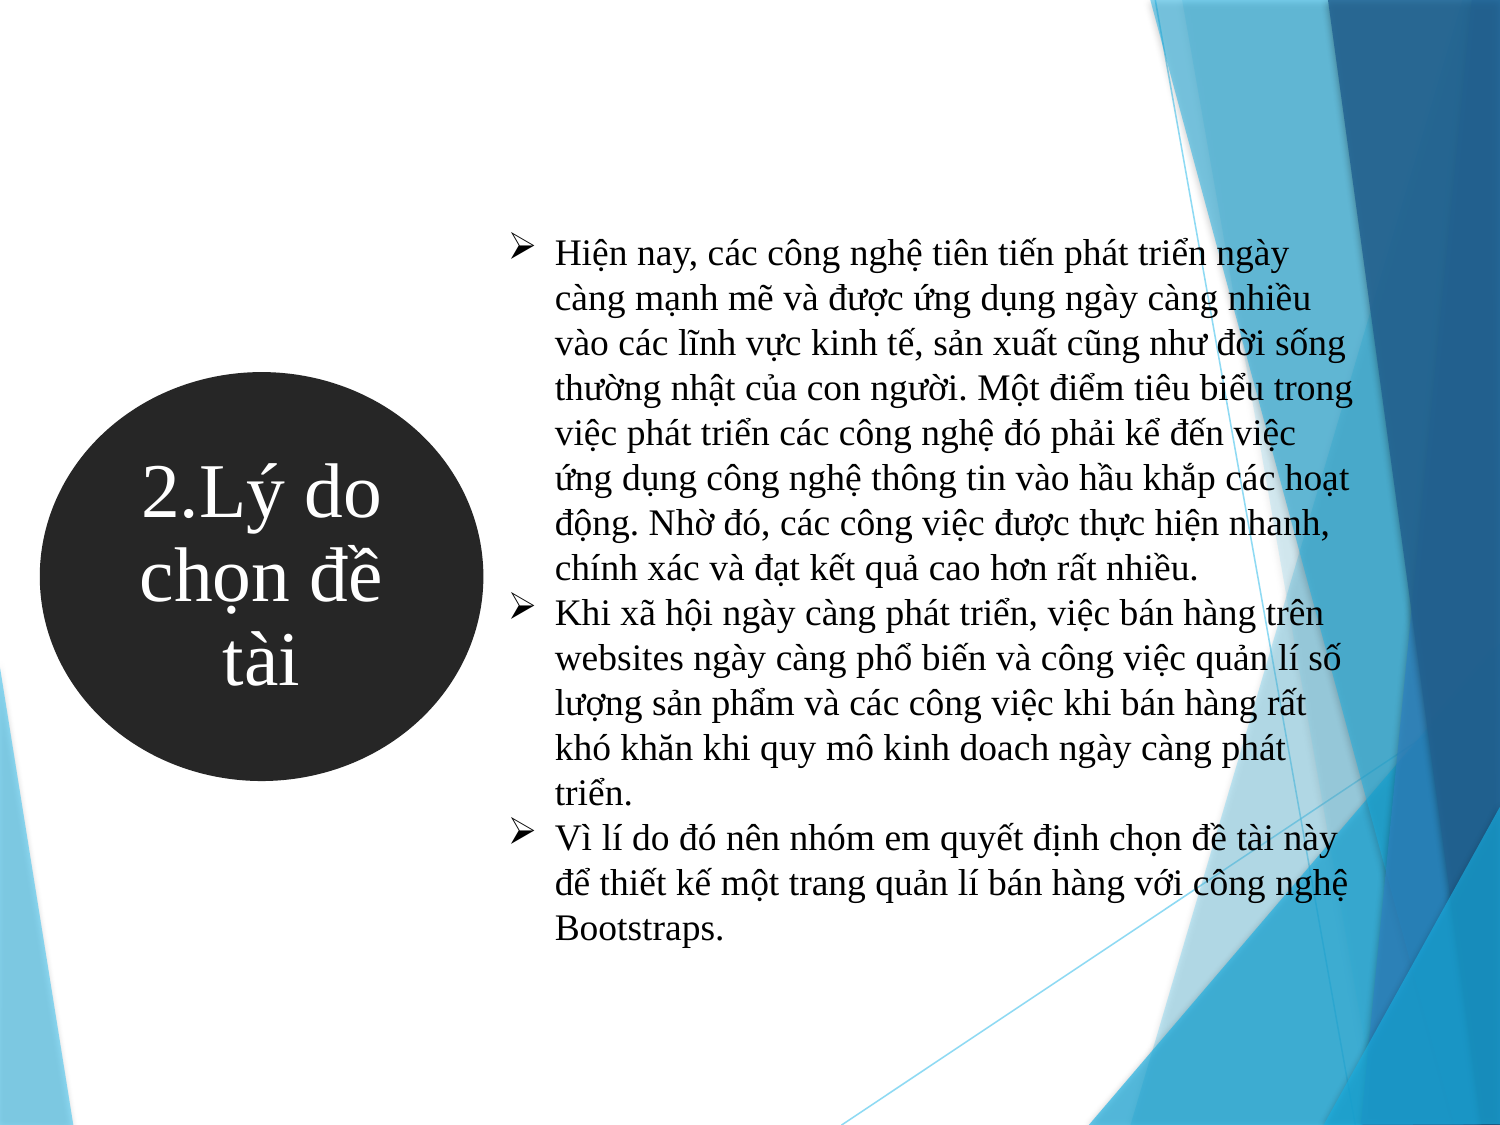

Hiện nay, các công nghệ tiên tiến phát triển ngày càng mạnh mẽ và được ứng dụng ngày càng nhiều vào các lĩnh vực kinh tế, sản xuất cũng như đời sống thường nhật của con người. Một điểm tiêu biểu trong việc phát triển các công nghệ đó phải kể đến việc ứng dụng công nghệ thông tin vào hầu khắp các hoạt động. Nhờ đó, các công việc được thực hiện nhanh, chính xác và đạt kết quả cao hơn rất nhiều.
Khi xã hội ngày càng phát triển, việc bán hàng trên websites ngày càng phổ biến và công việc quản lí số lượng sản phẩm và các công việc khi bán hàng rất khó khăn khi quy mô kinh doach ngày càng phát triển.
Vì lí do đó nên nhóm em quyết định chọn đề tài này để thiết kế một trang quản lí bán hàng với công nghệ Bootstraps.

2.Lý do chọn đề tài